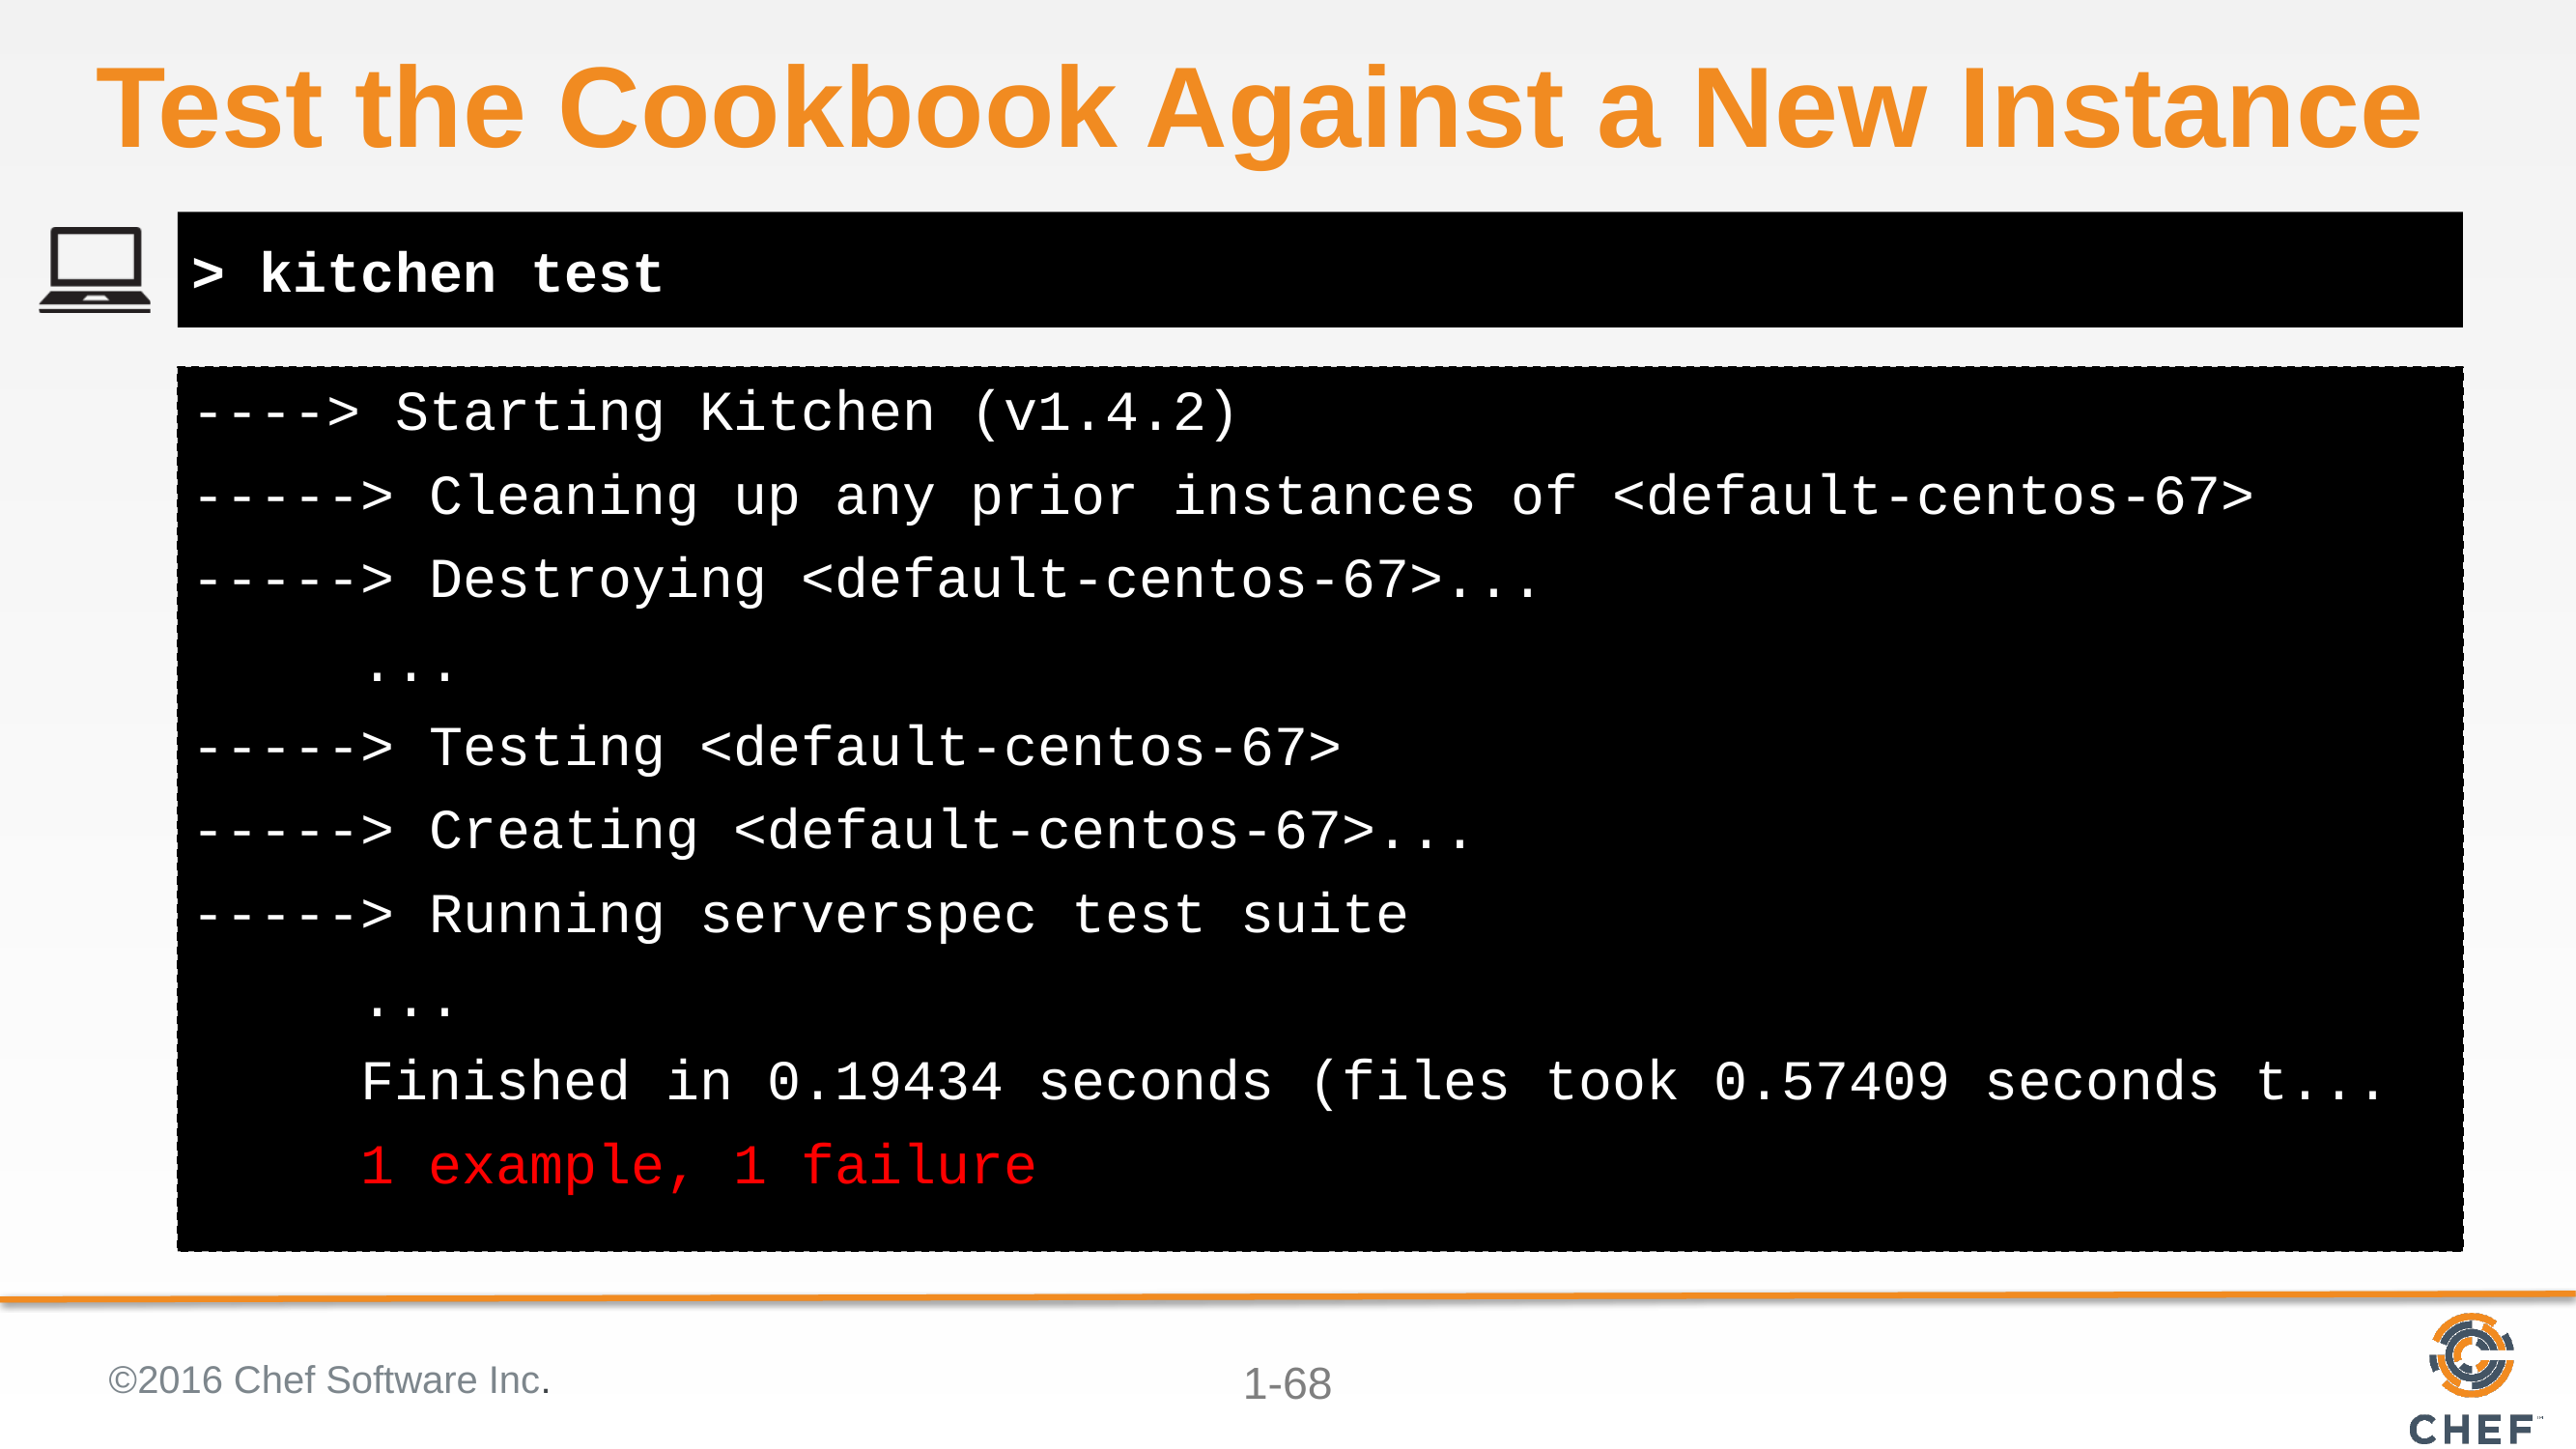

# Test the Cookbook Against a New Instance
> kitchen test
----> Starting Kitchen (v1.4.2)
-----> Cleaning up any prior instances of <default-centos-67>
-----> Destroying <default-centos-67>...
     ...
-----> Testing <default-centos-67>
-----> Creating <default-centos-67>...
-----> Running serverspec test suite
     ...
     Finished in 0.19434 seconds (files took 0.57409 seconds t...
     1 example, 1 failure